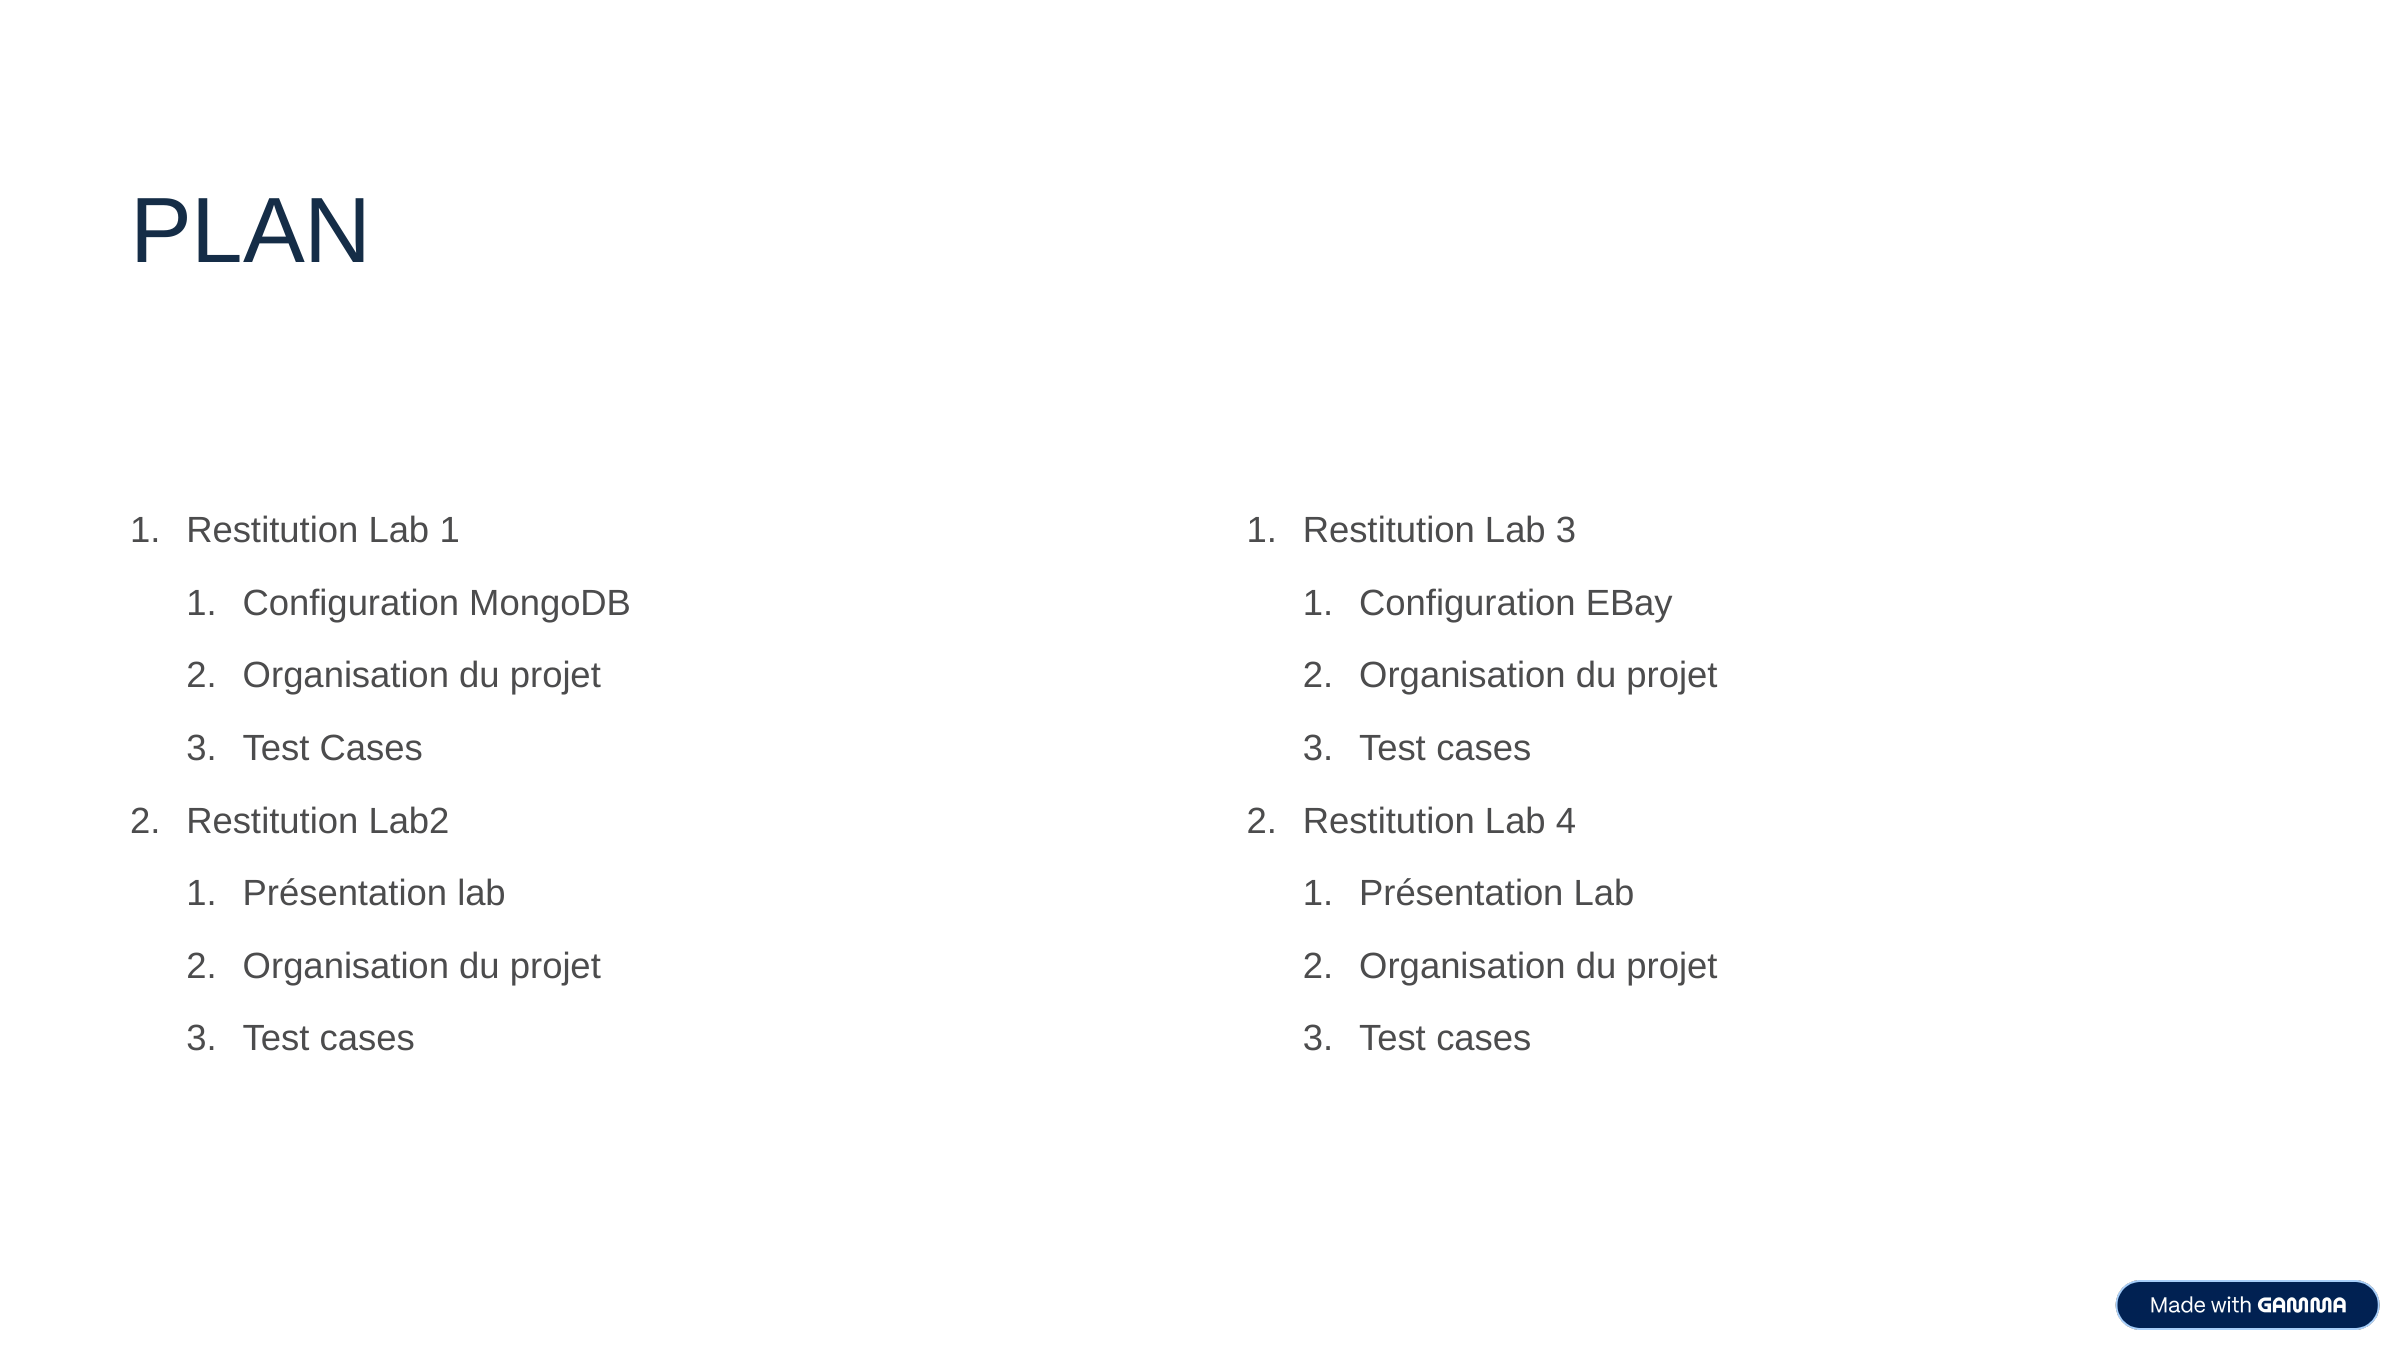

PLAN

Restitution Lab 1
Restitution Lab 3
Configuration MongoDB
Configuration EBay
Organisation du projet
Organisation du projet
Test Cases
Test cases
Restitution Lab2
Restitution Lab 4
Présentation lab
Présentation Lab
Organisation du projet
Organisation du projet
Test cases
Test cases